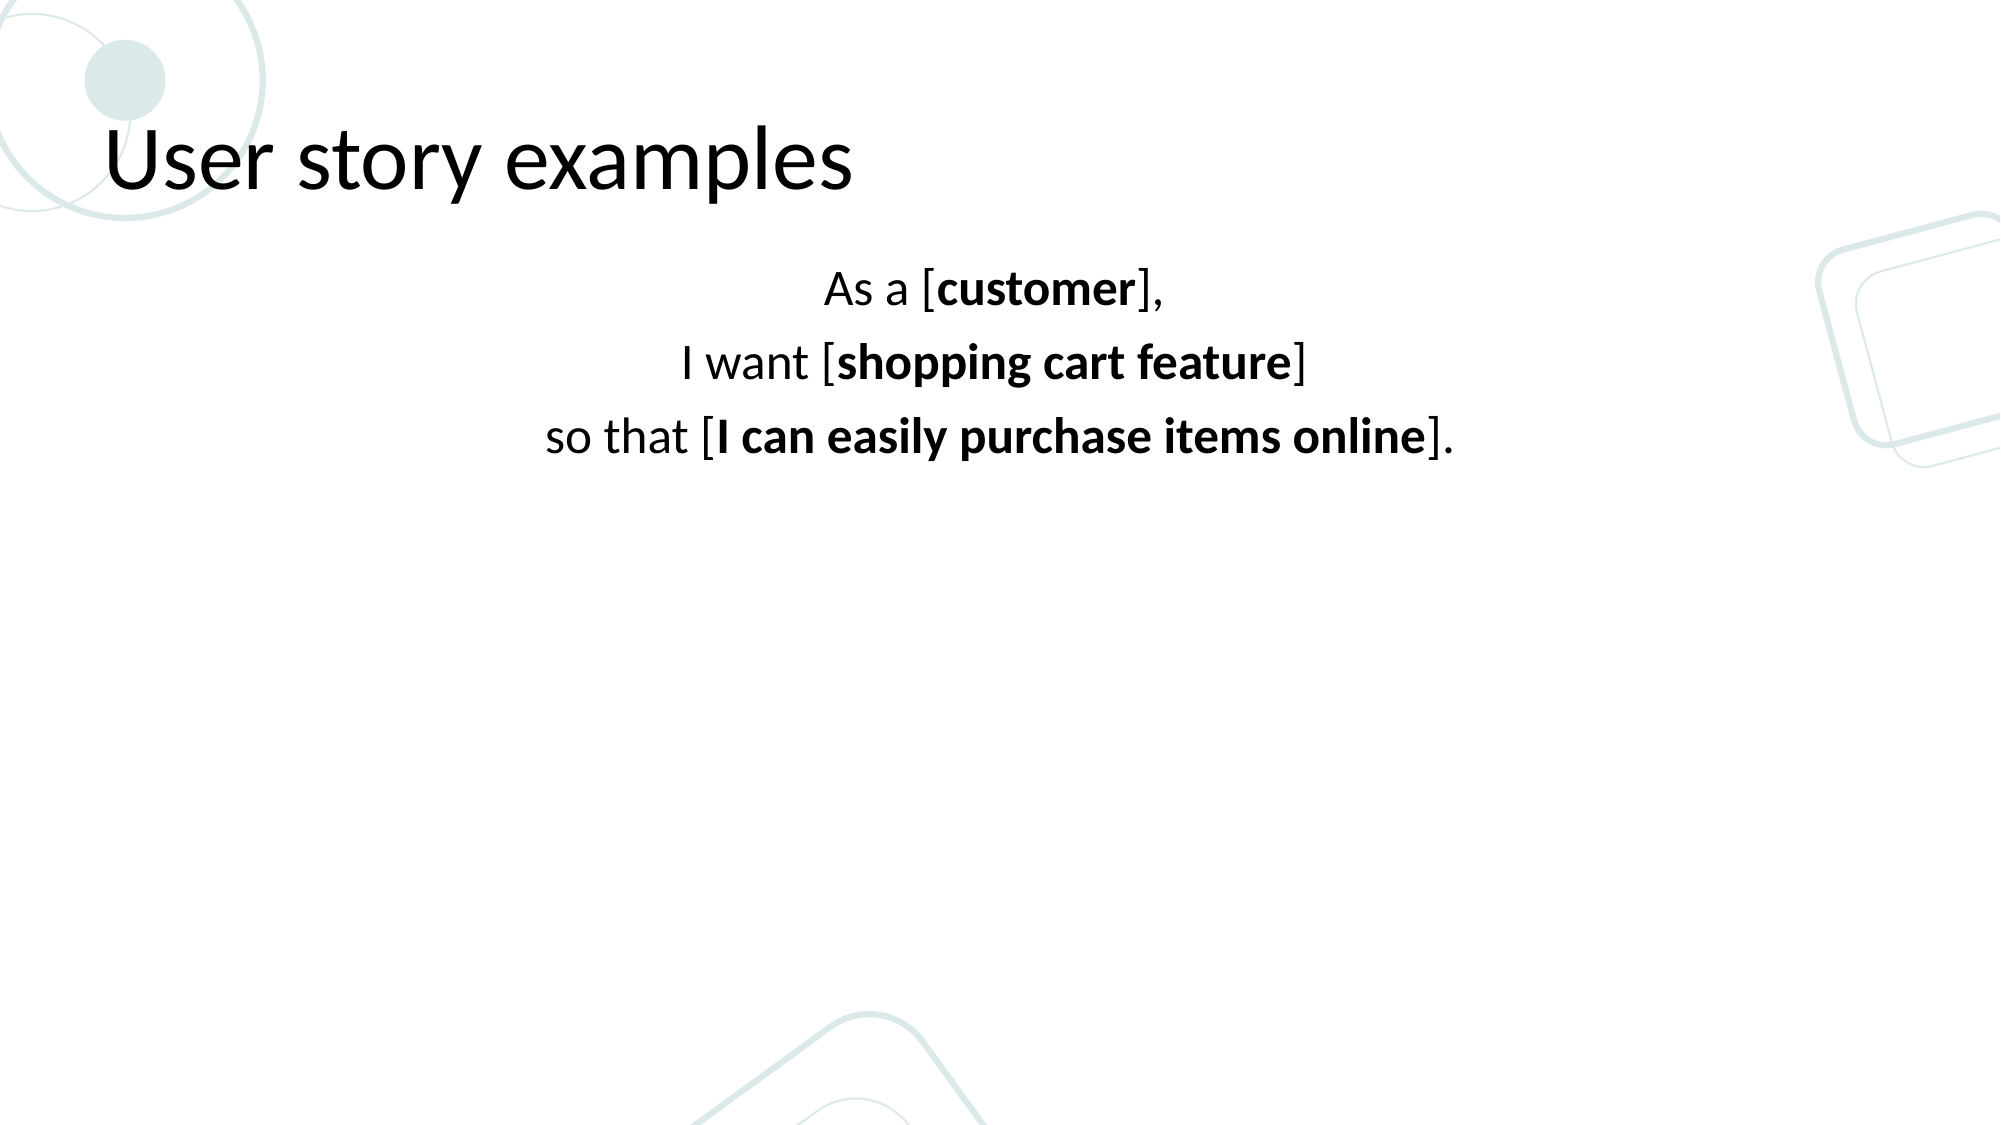

# User story examples

As a [customer],
I want [shopping cart feature]
so that [I can easily purchase items online].